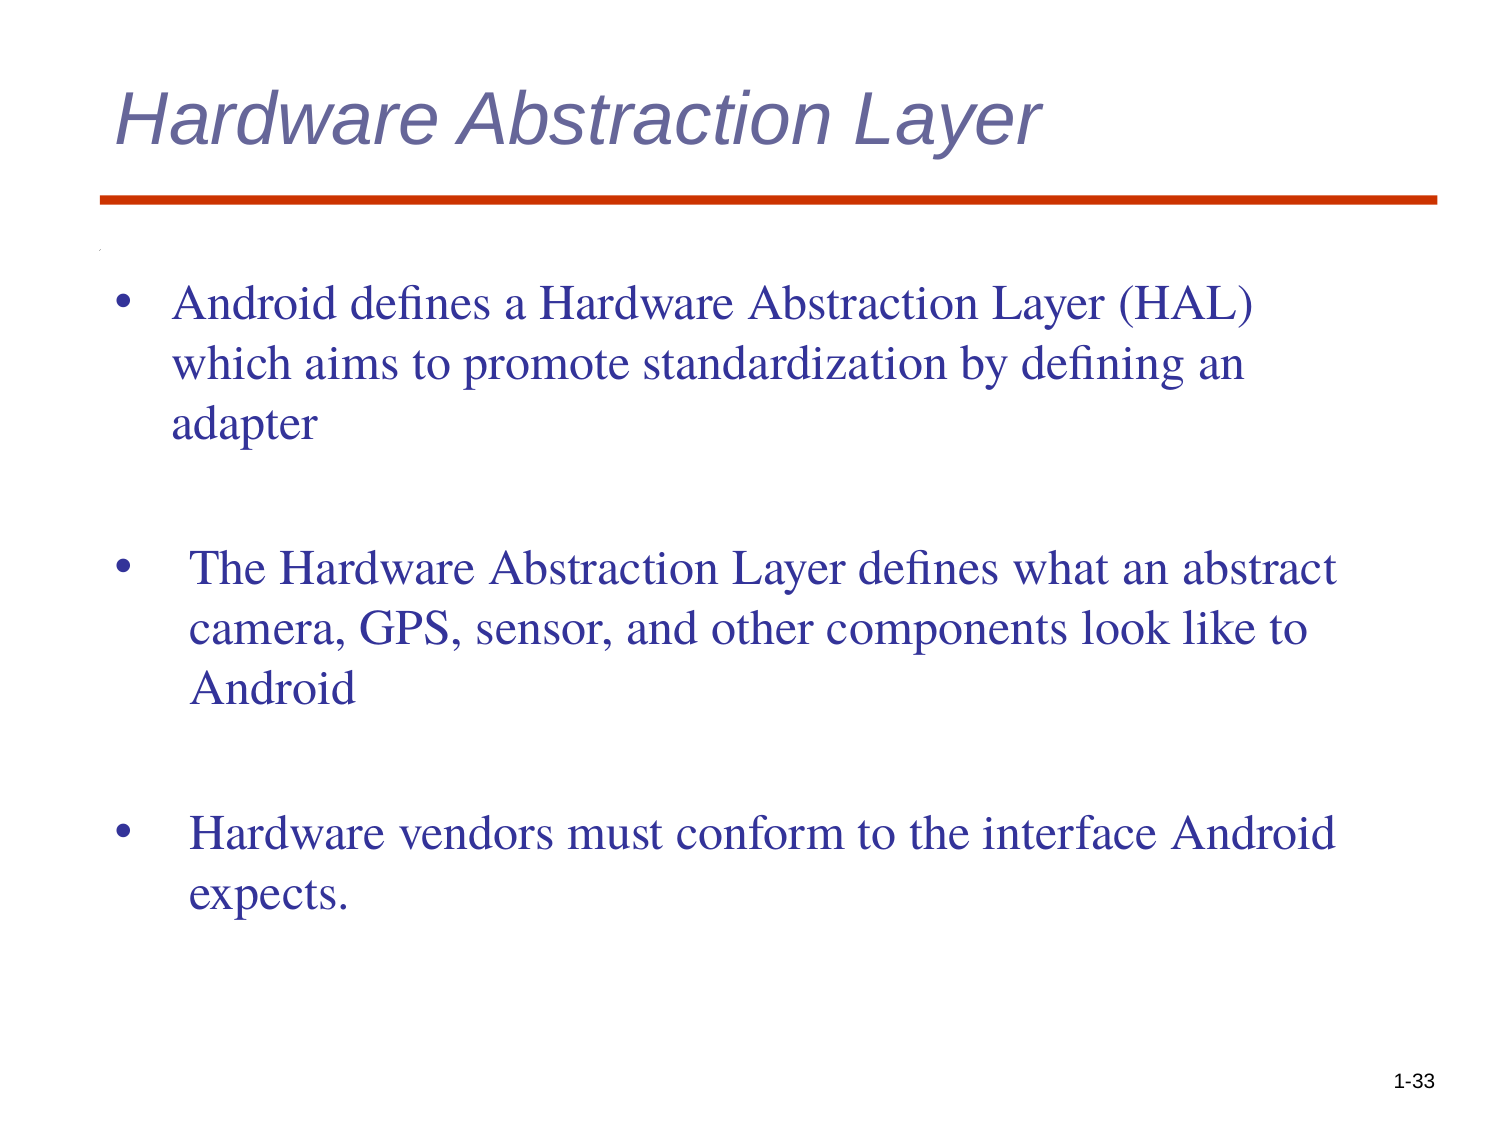

# Hardware Abstraction Layer
Android defines a Hardware Abstraction Layer (HAL) which aims to promote standardization by defining an adapter

The Hardware Abstraction Layer defines what an abstract camera, GPS, sensor, and other components look like to Android

Hardware vendors must conform to the interface Android expects.
1-33